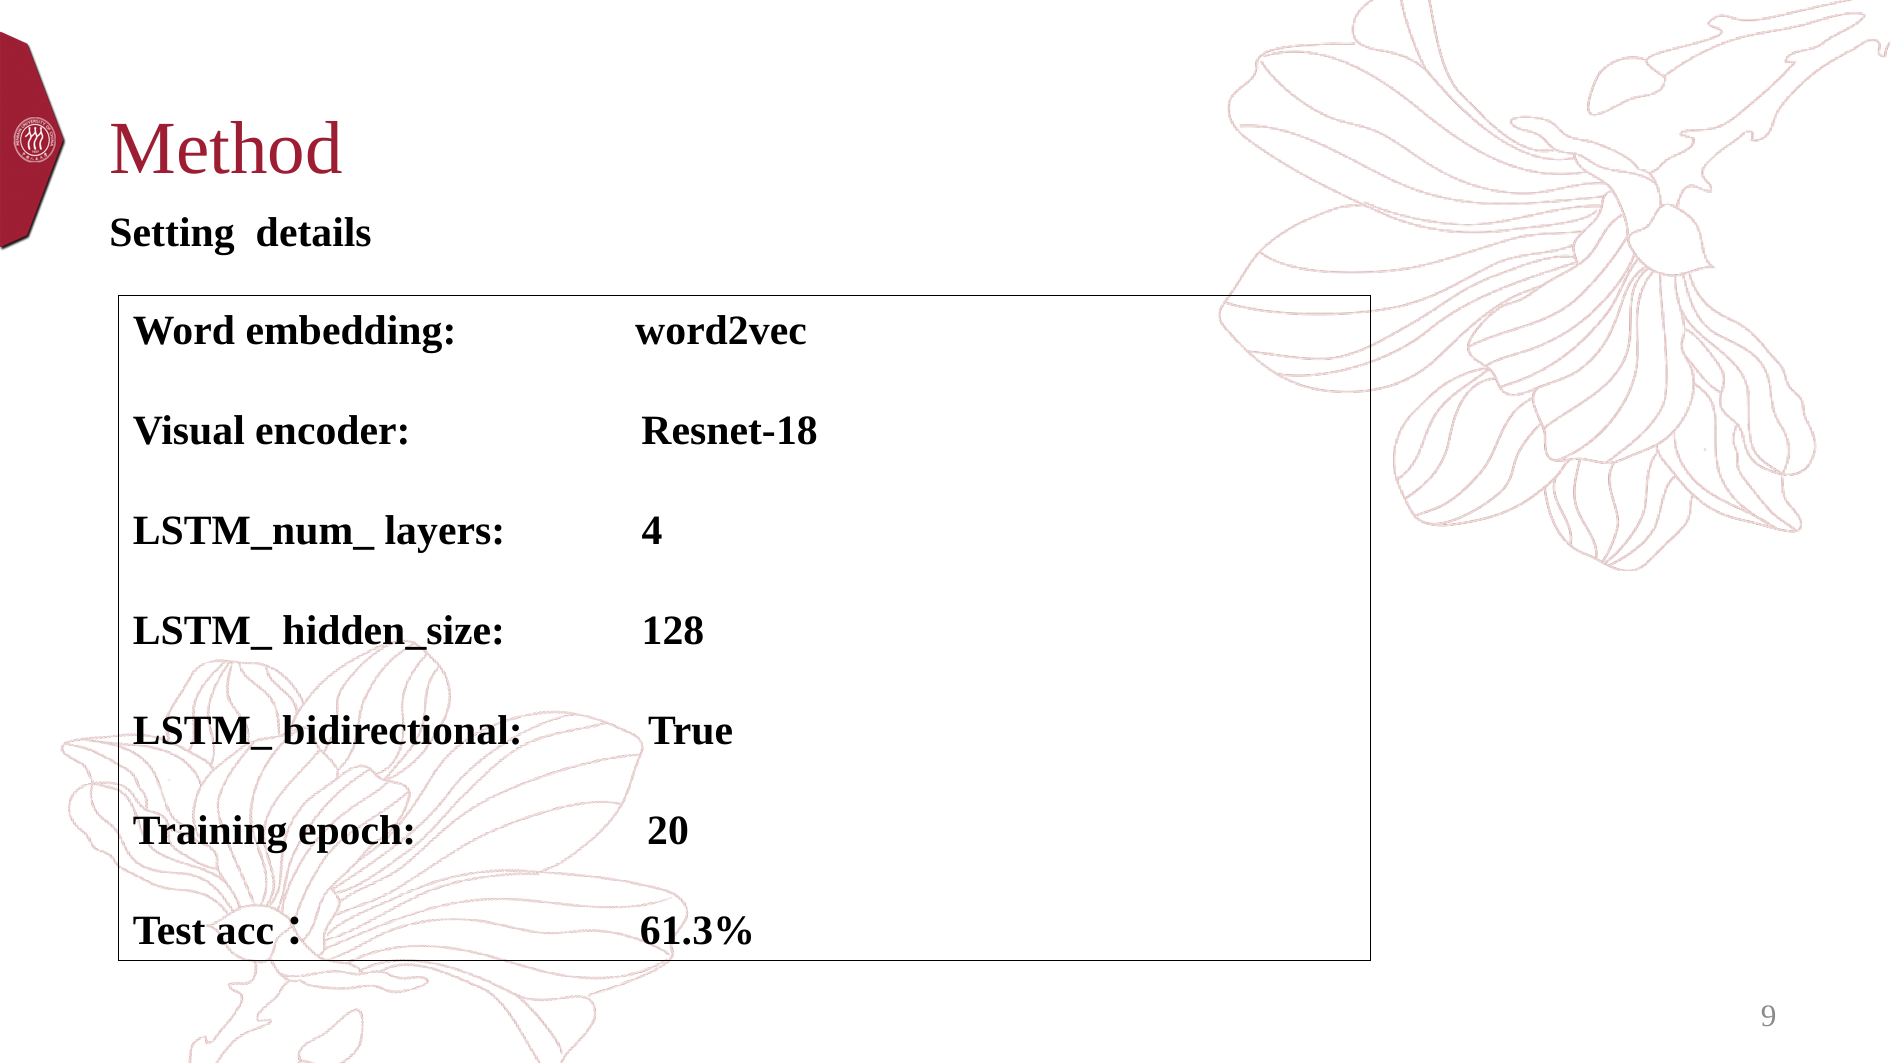

Method
Setting  details
Word embedding:                 word2vec

Visual encoder:                      Resnet-18

LSTM_num_ layers:             4

LSTM_ hidden_size:             128

LSTM_ bidirectional:            True

Training epoch:                      20

Test acc：                                61.3%
9